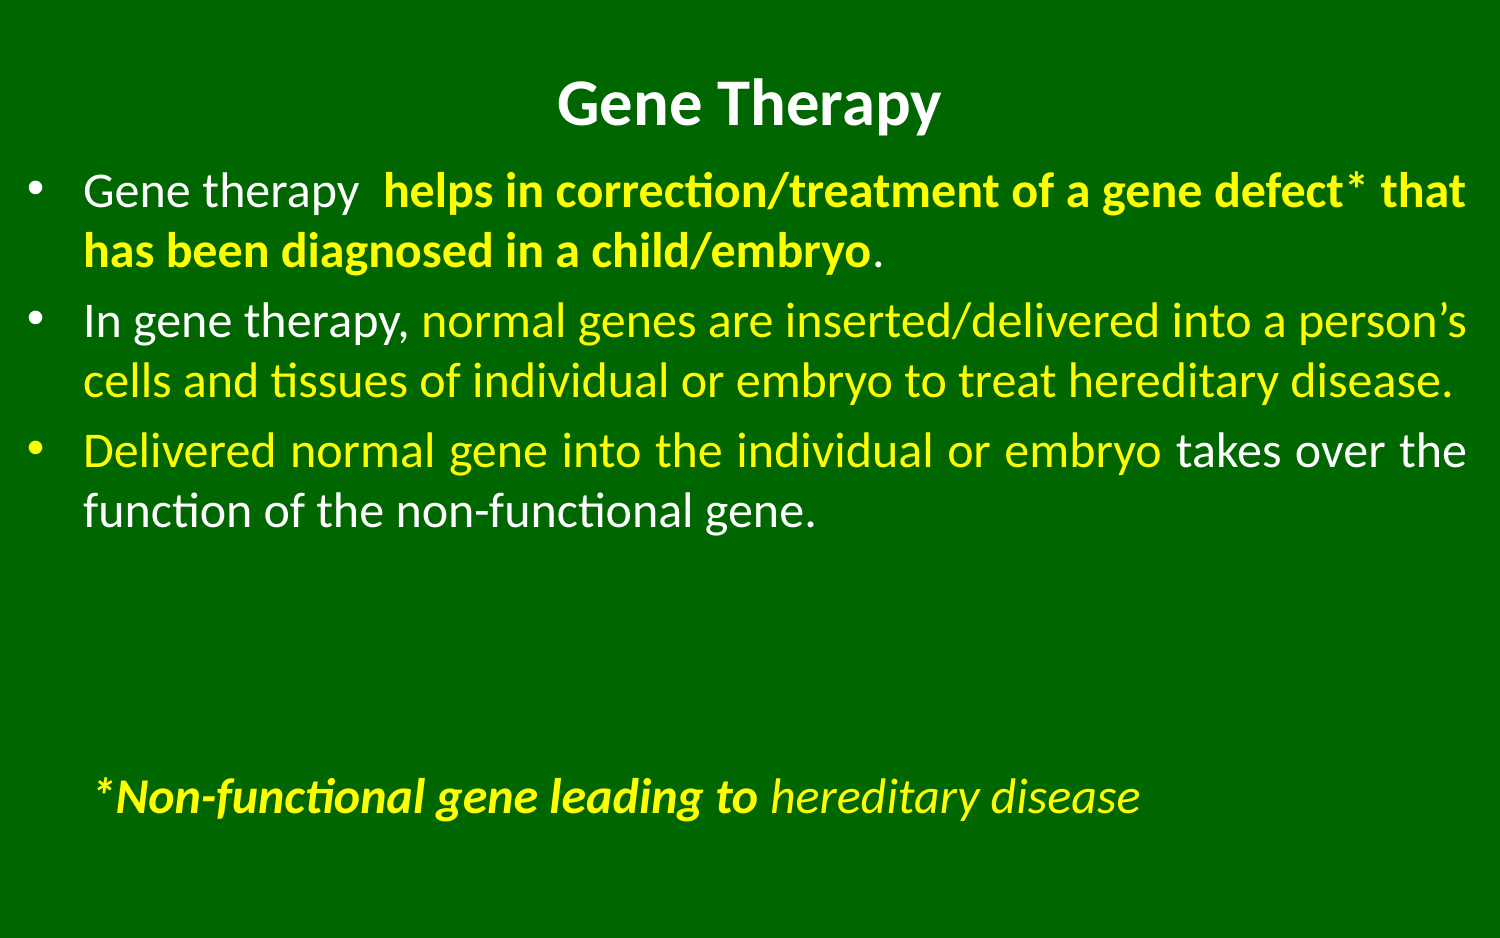

# Gene Therapy
Gene therapy  helps in correction/treatment of a gene defect* that has been diagnosed in a child/embryo.
In gene therapy, normal genes are inserted/delivered into a person’s cells and tissues of individual or embryo to treat hereditary disease.
Delivered normal gene into the individual or embryo takes over the function of the non-functional gene.
*Non-functional gene leading to hereditary disease